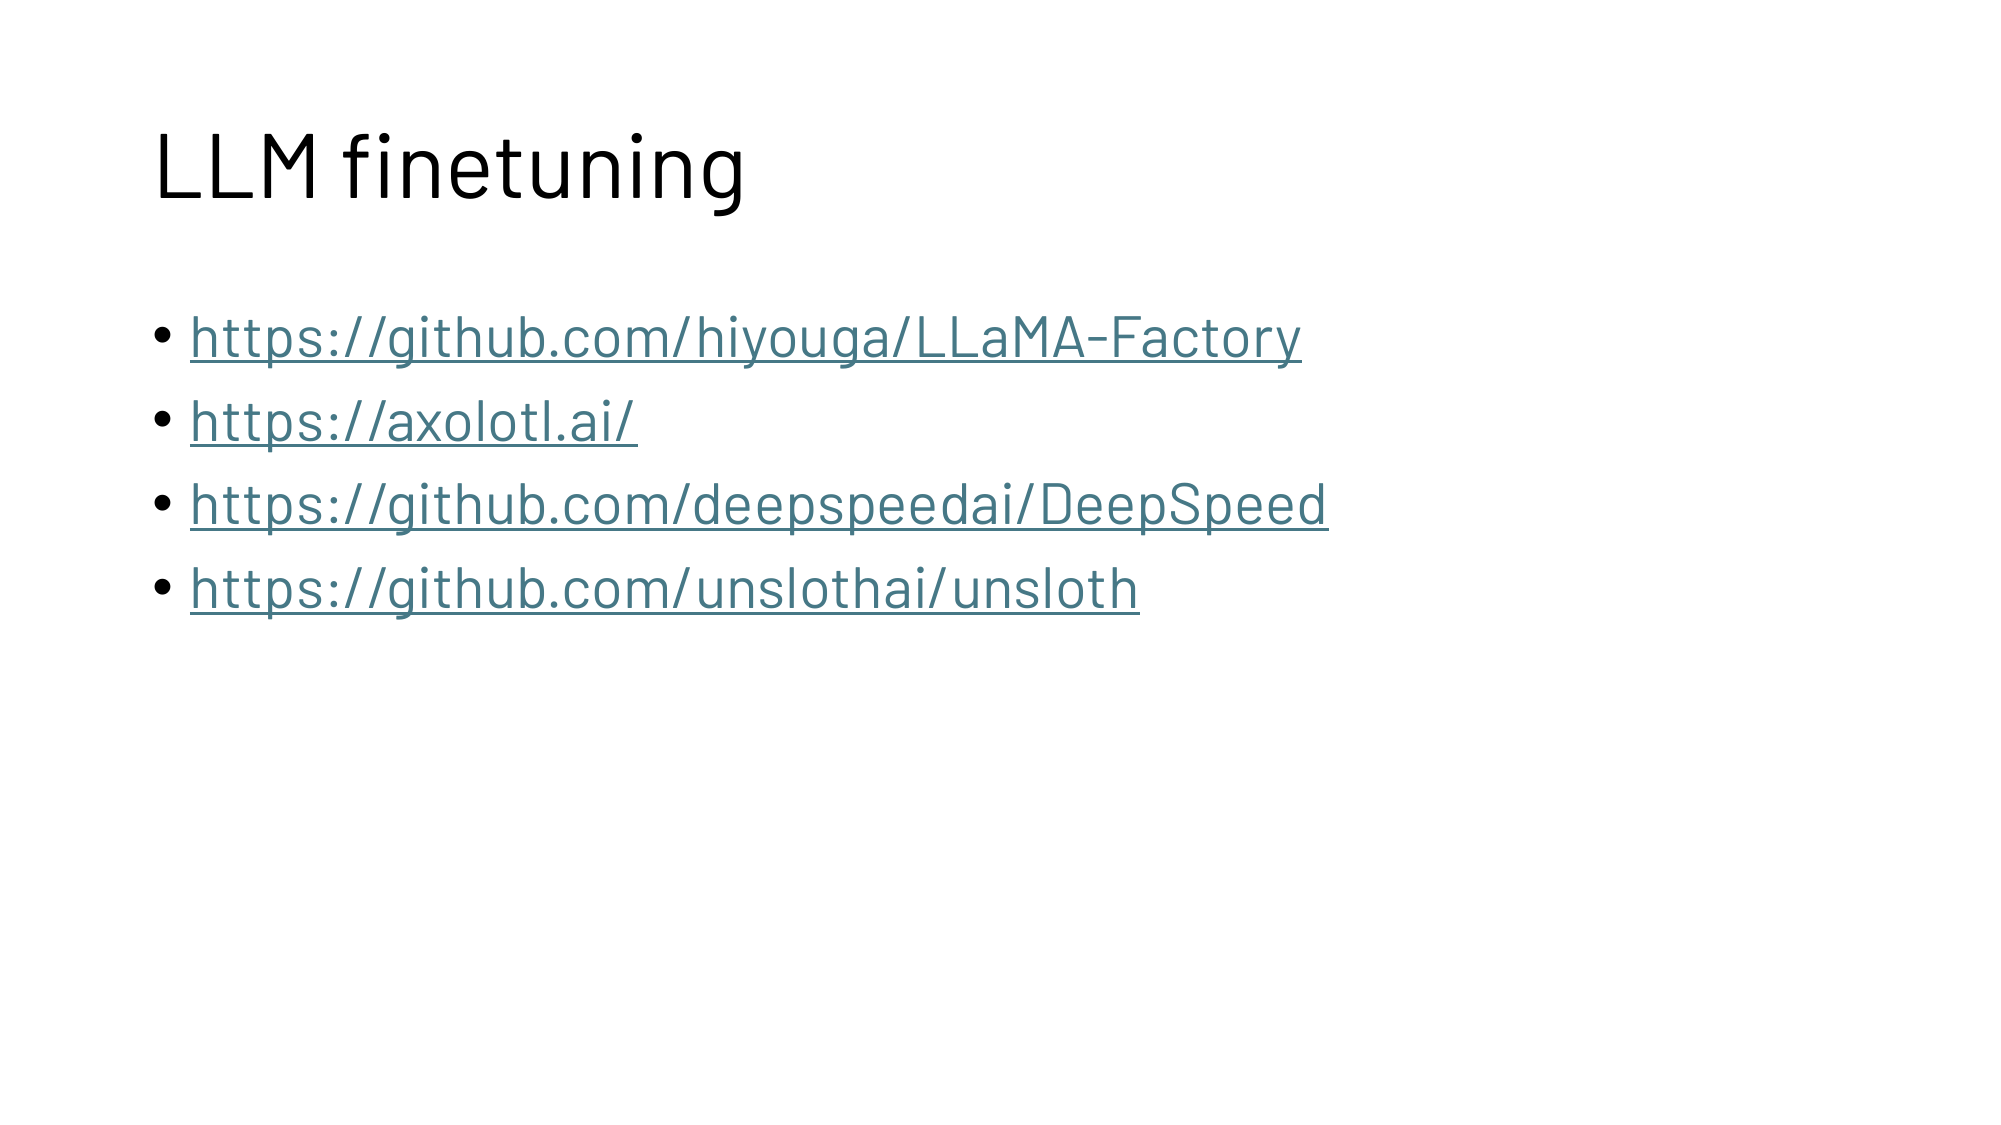

# LLM finetuning
https://github.com/hiyouga/LLaMA-Factory
https://axolotl.ai/
https://github.com/deepspeedai/DeepSpeed
https://github.com/unslothai/unsloth